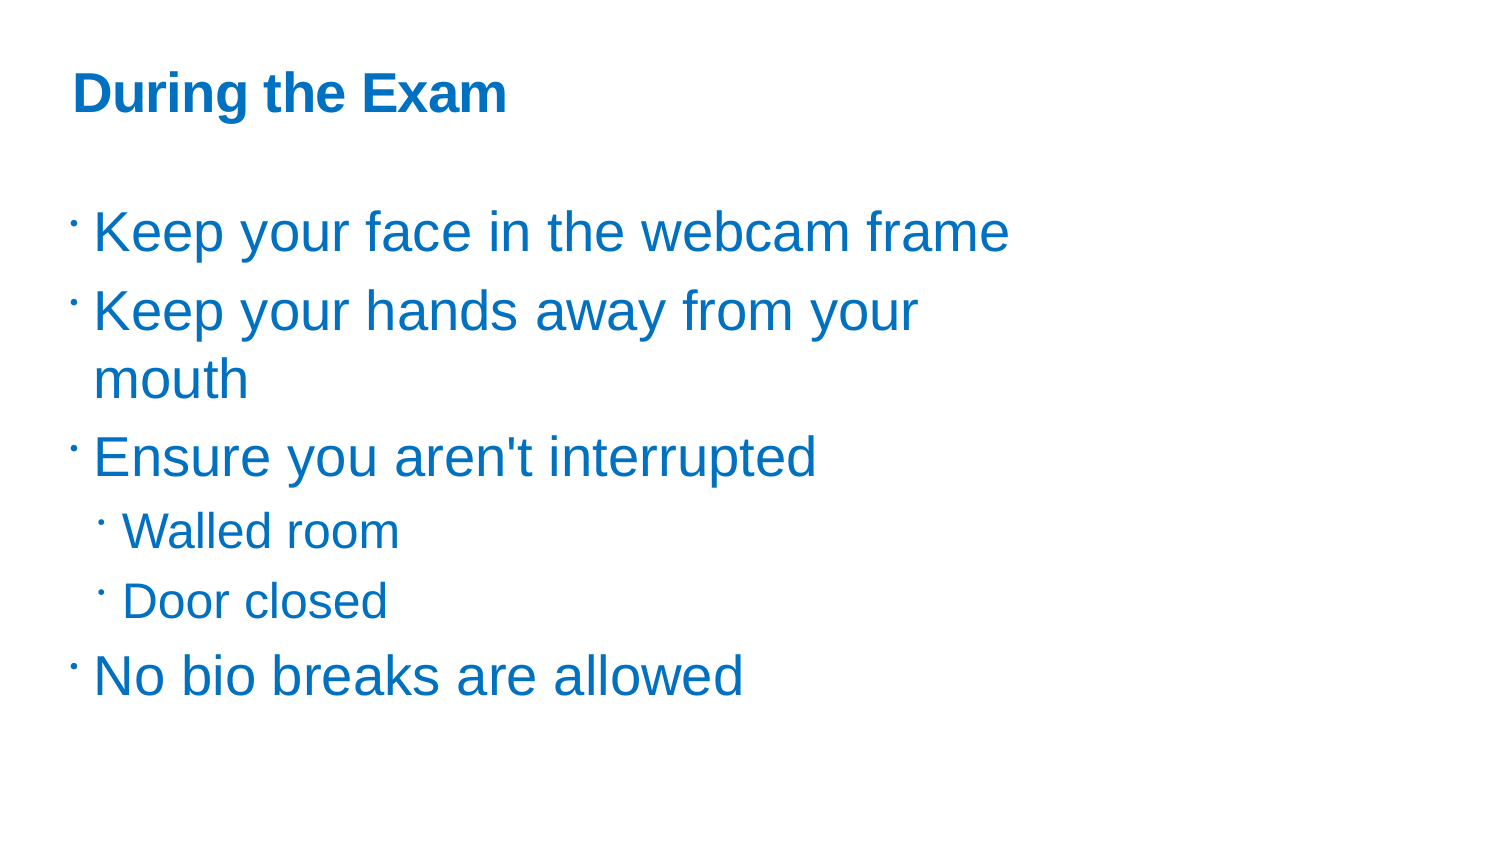

# During the Exam
Keep your face in the webcam frame
Keep your hands away from your mouth
Ensure you aren't interrupted
Walled room
Door closed
No bio breaks are allowed